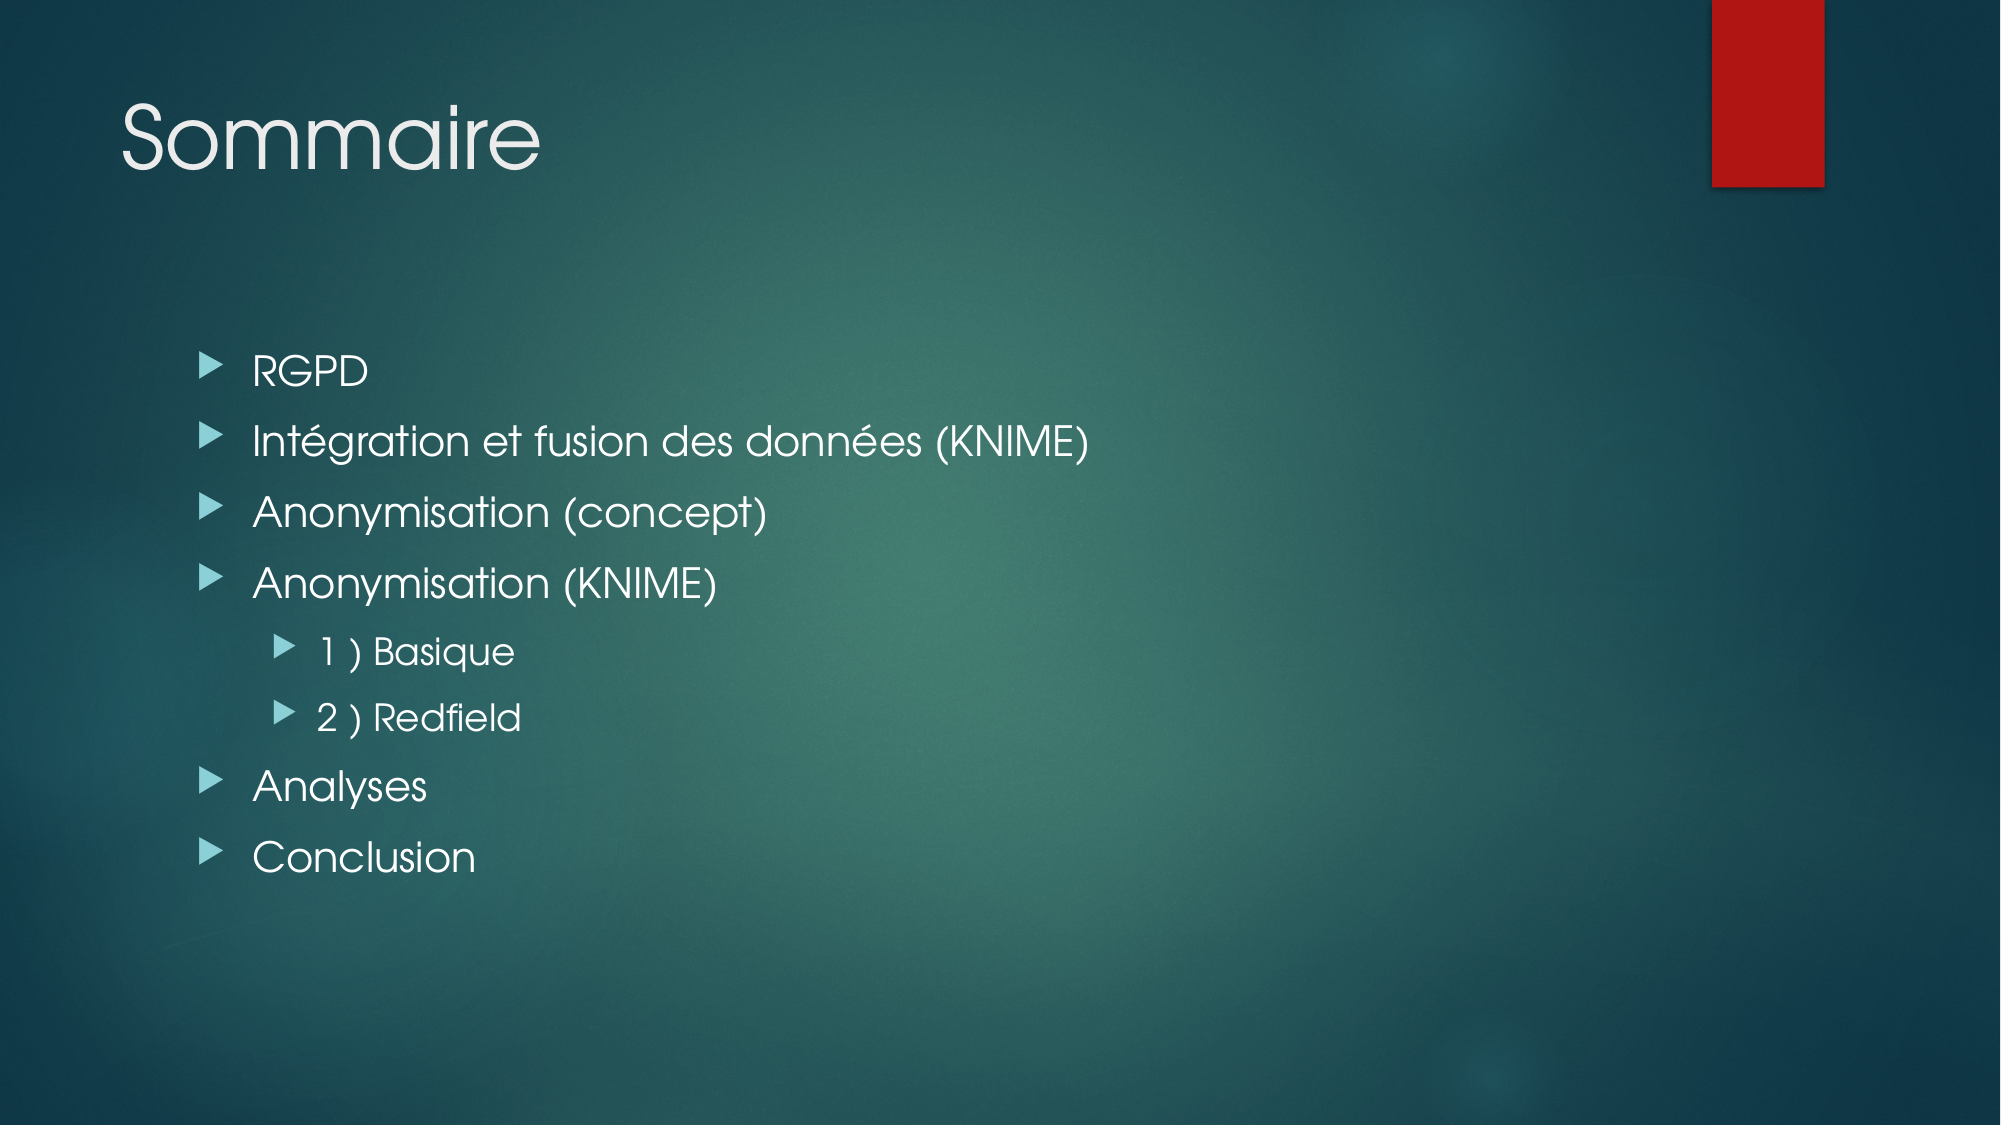

# Sommaire
RGPD
Intégration et fusion des données (KNIME)
Anonymisation (concept)
Anonymisation (KNIME)
1 ) Basique
2 ) Redfield
Analyses
Conclusion